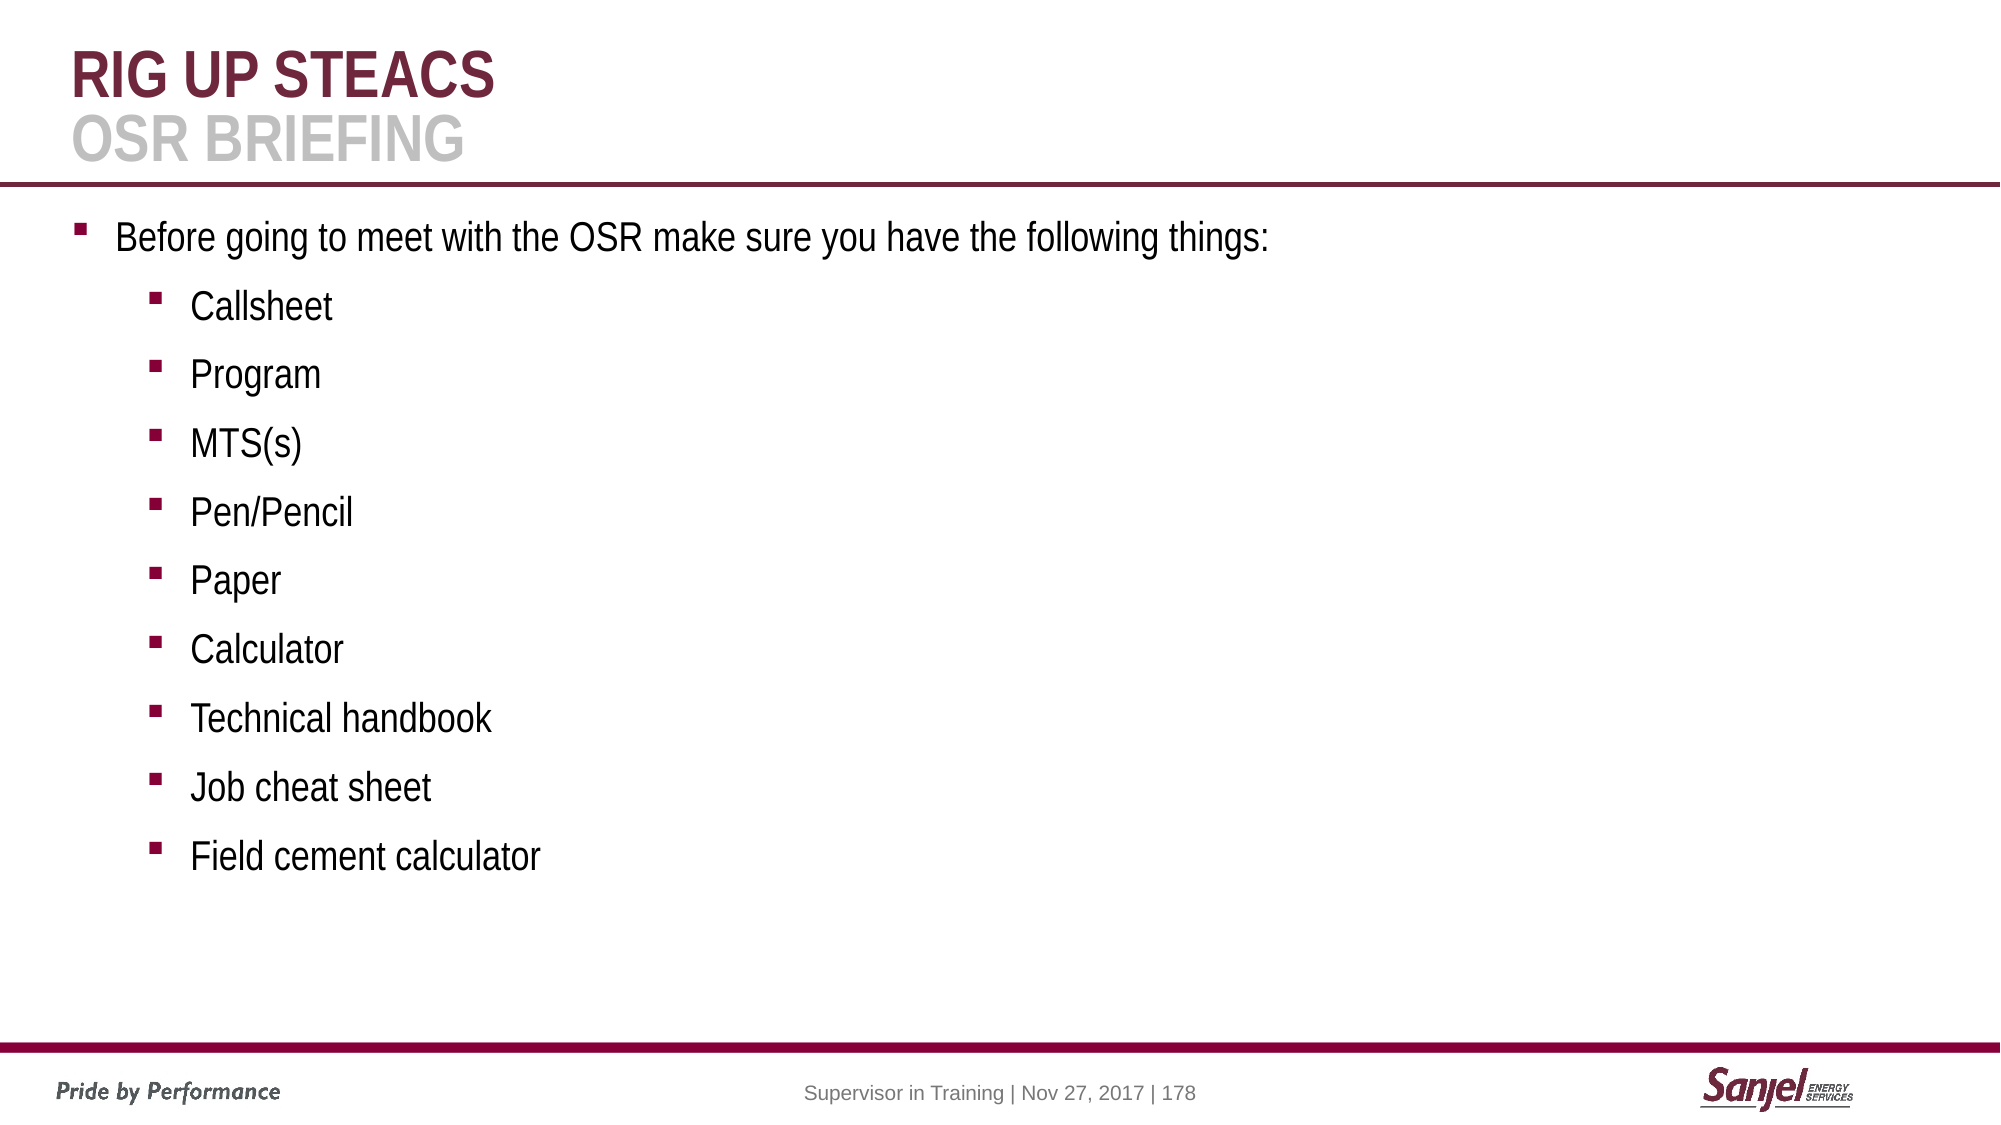

# Rig up steacs OSR briefing
Before going to meet with the OSR make sure you have the following things:
Callsheet
Program
MTS(s)
Pen/Pencil
Paper
Calculator
Technical handbook
Job cheat sheet
Field cement calculator